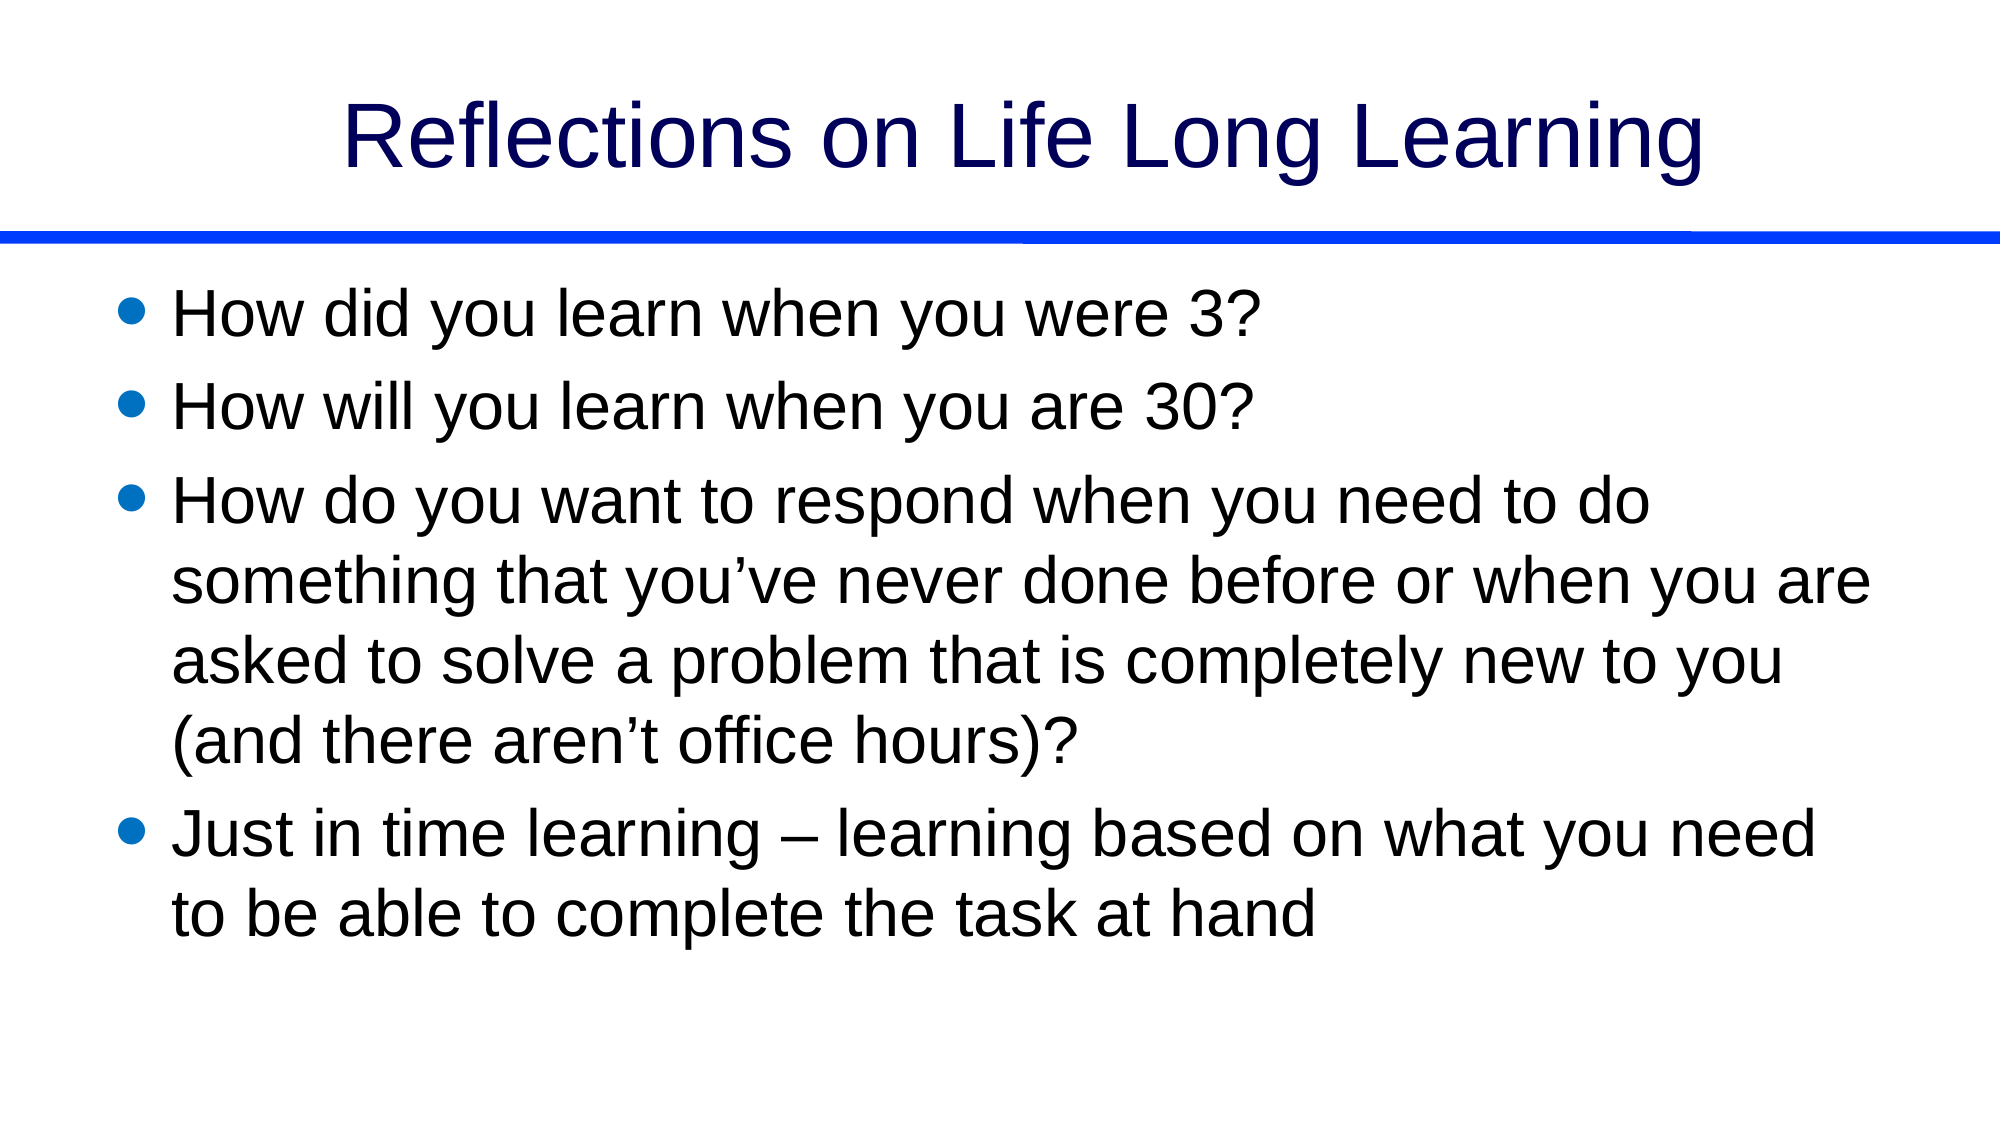

# Reflections on Life Long Learning
How did you learn when you were 3?
How will you learn when you are 30?
How do you want to respond when you need to do something that you’ve never done before or when you are asked to solve a problem that is completely new to you (and there aren’t office hours)?
Just in time learning – learning based on what you need to be able to complete the task at hand